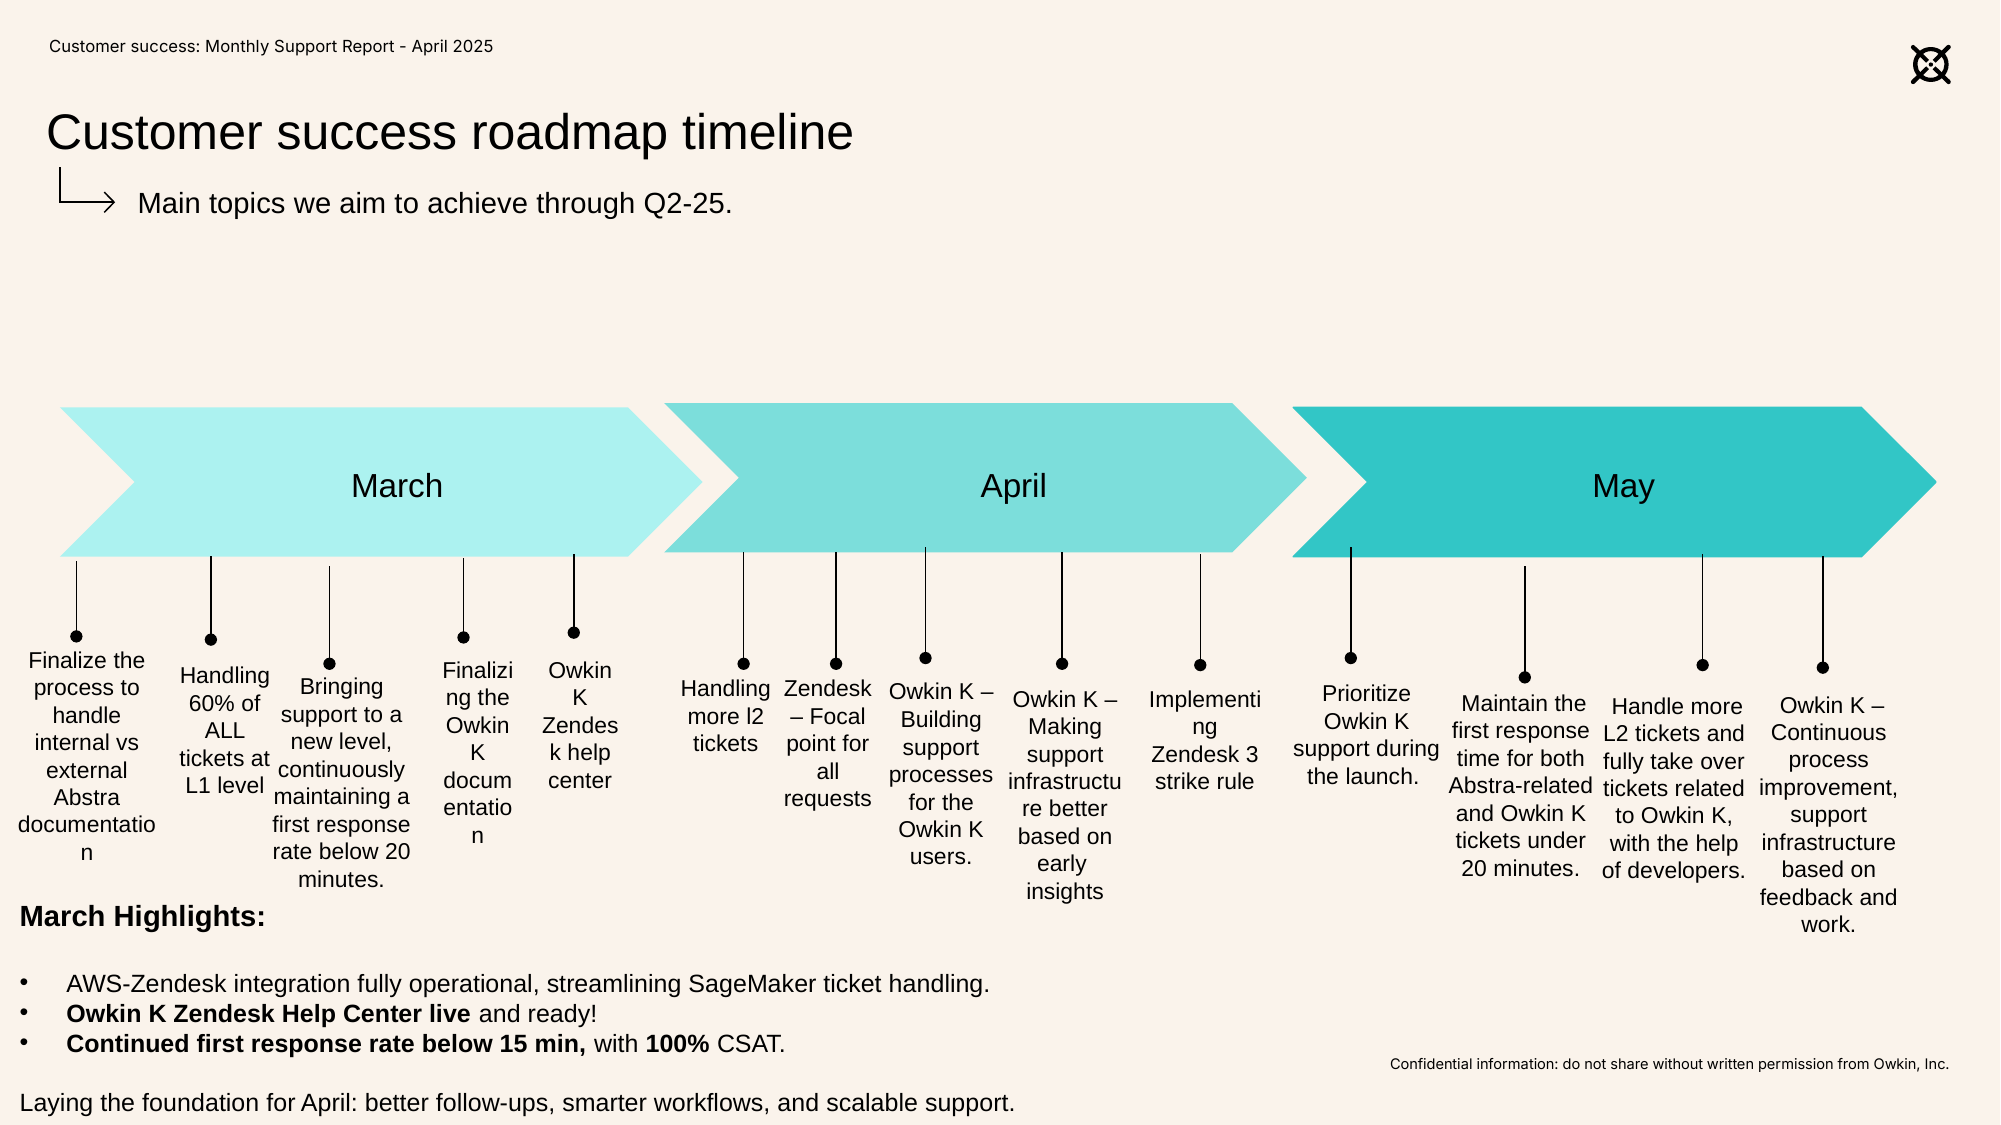

Customer success: Monthly Support Report - April 2025

# Customer success roadmap timeline

Main topics we aim to achieve through Q2-25.

March
April
May
Finalize the process to handle internal vs external Abstra documentation

Finalizing the Owkin K documentation
Owkin K Zendesk help center
Handling 60% of ALL tickets at L1 level

Bringing support to a new level, continuously maintaining a first response rate below 20 minutes.
Handling more l2 tickets
Zendesk – Focal point for all requests
Owkin K – Building support processes for the Owkin K users.
Prioritize Owkin K support during the launch.
Owkin K – Making support infrastructure better based on early  insights
Implementing Zendesk 3 strike rule
 Maintain the first response time for both Abstra-related and Owkin K tickets under 20 minutes.
 Owkin K – Continuous process improvement, support infrastructure based on feedback and work.
 Handle more L2 tickets and fully take over tickets related to Owkin K, with the help of developers.
March Highlights:

AWS-Zendesk integration fully operational, streamlining SageMaker ticket handling.
Owkin K Zendesk Help Center live and ready!
Continued first response rate below 15 min, with 100% CSAT.

Laying the foundation for April: better follow-ups, smarter workflows, and scalable support.